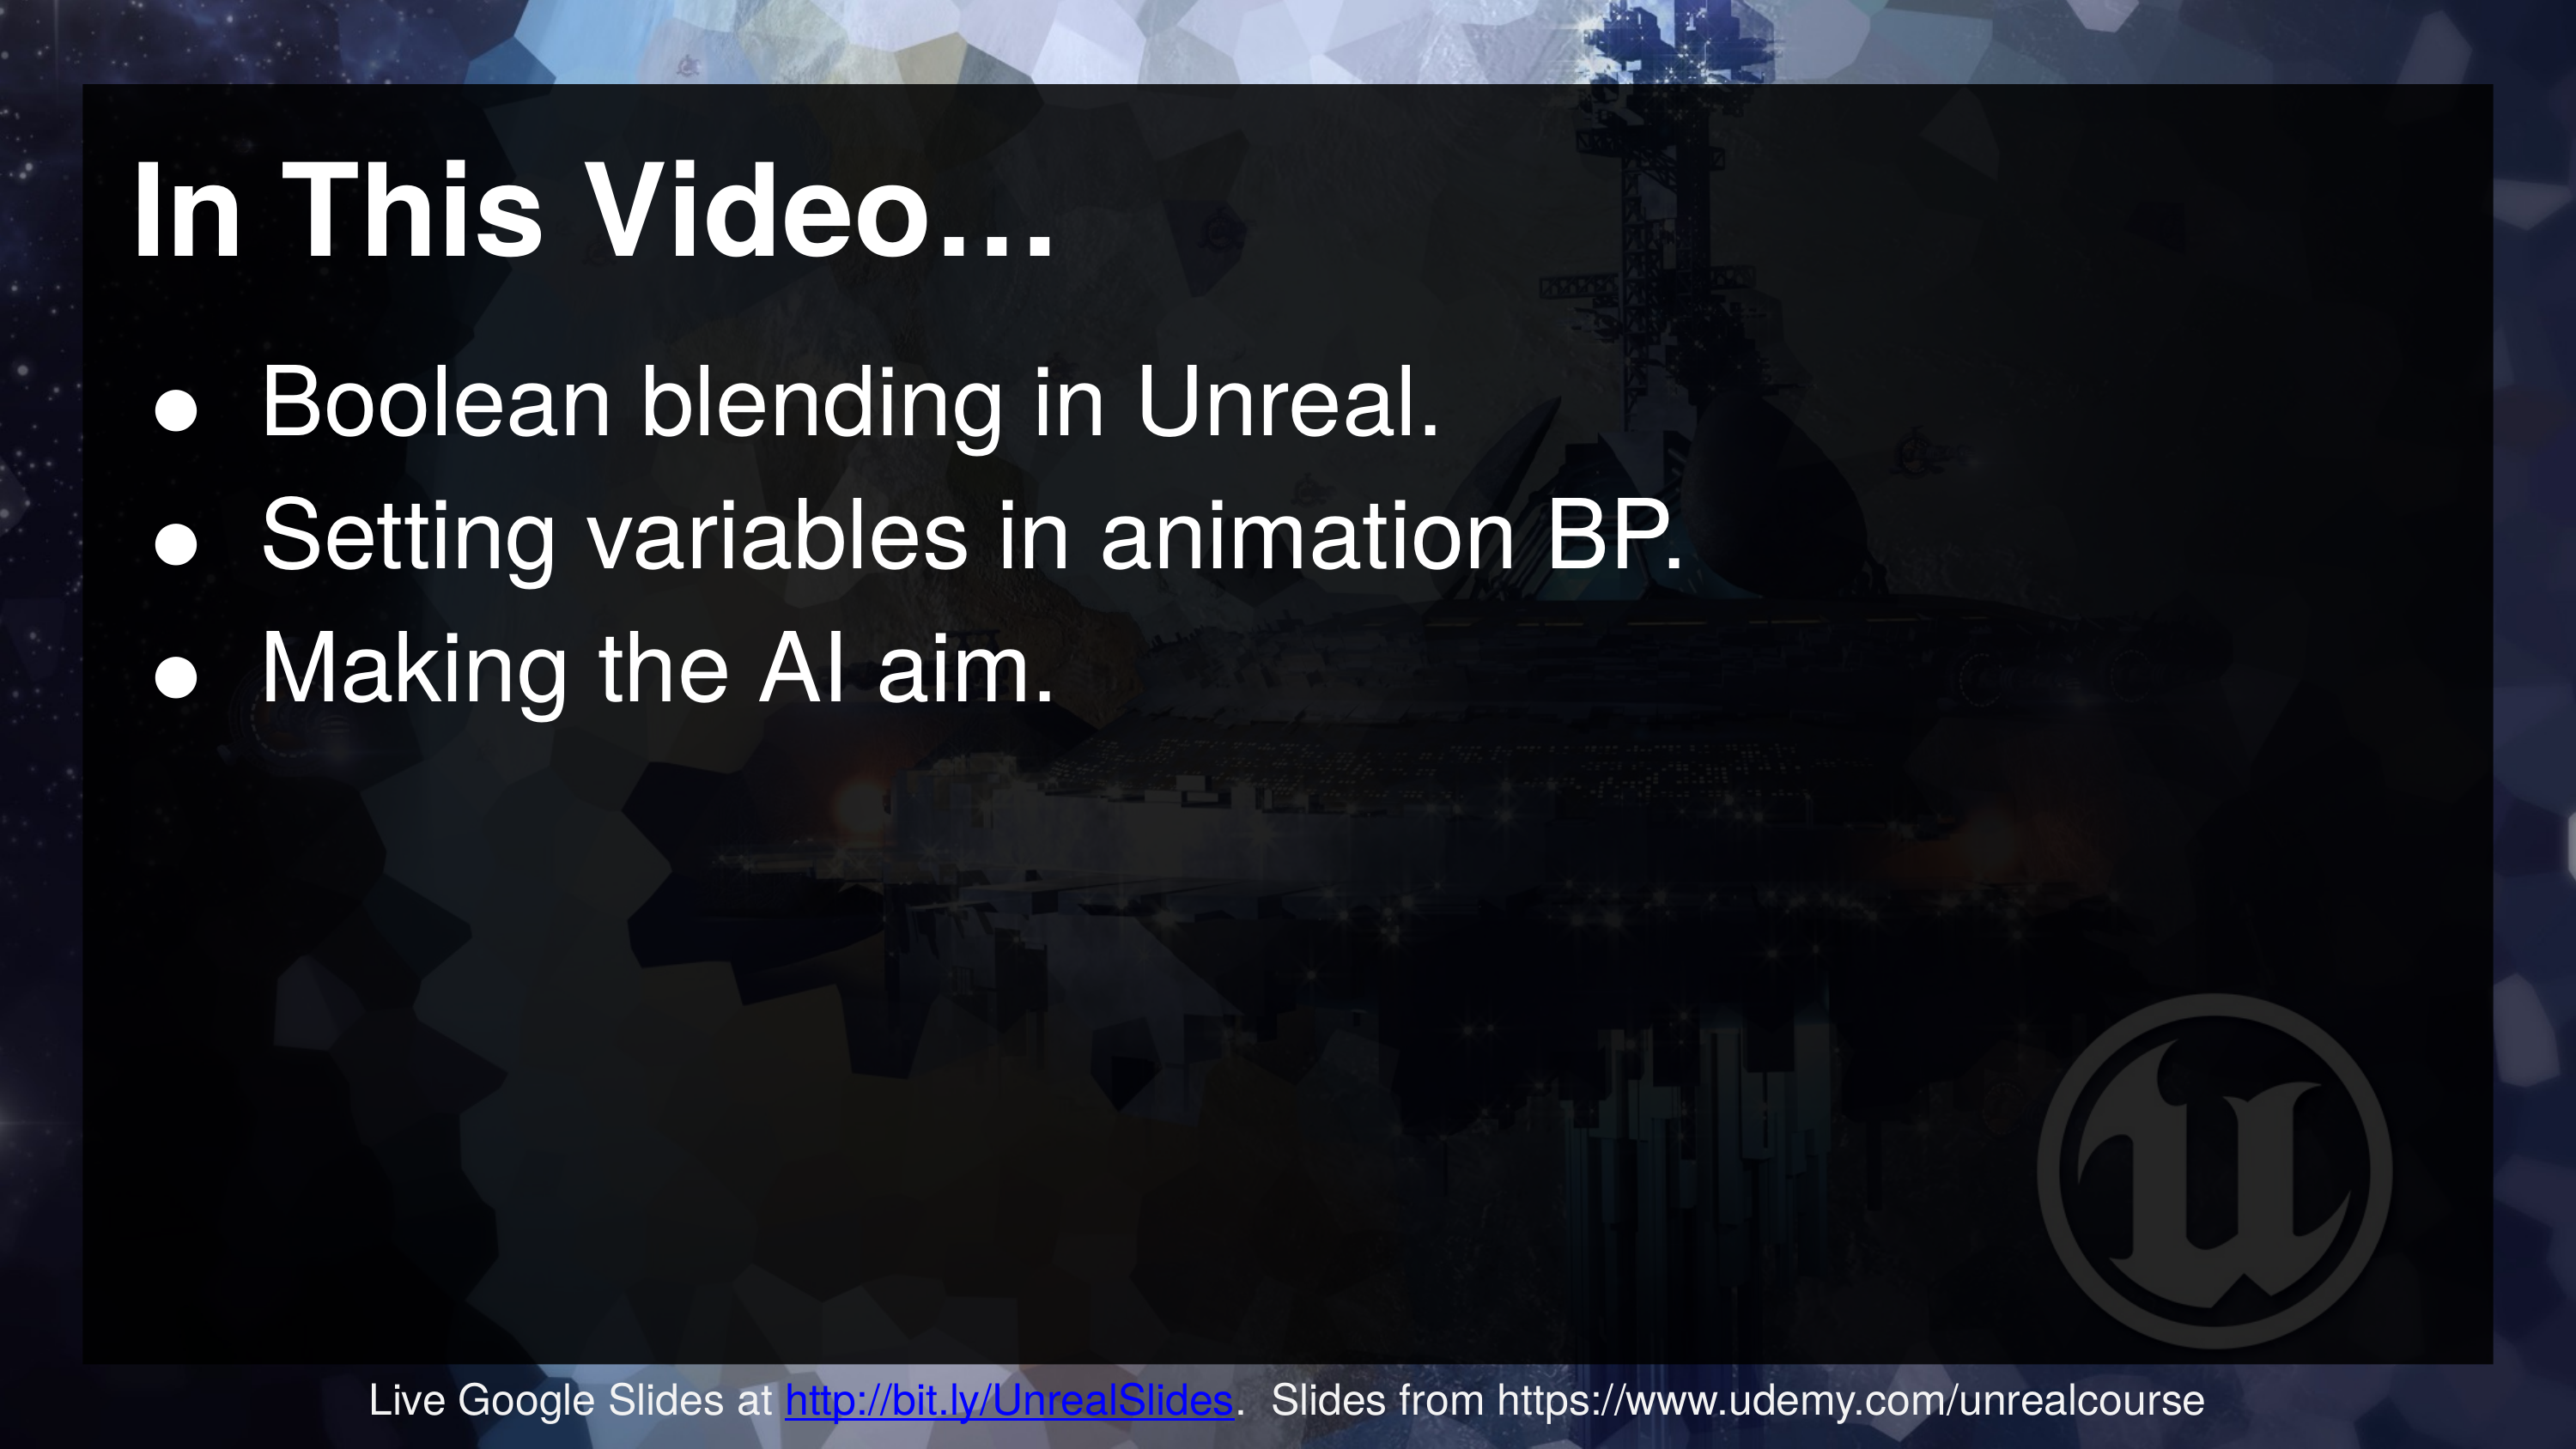

# In This Video…
Boolean blending in Unreal.
Setting variables in animation BP.
Making the AI aim.